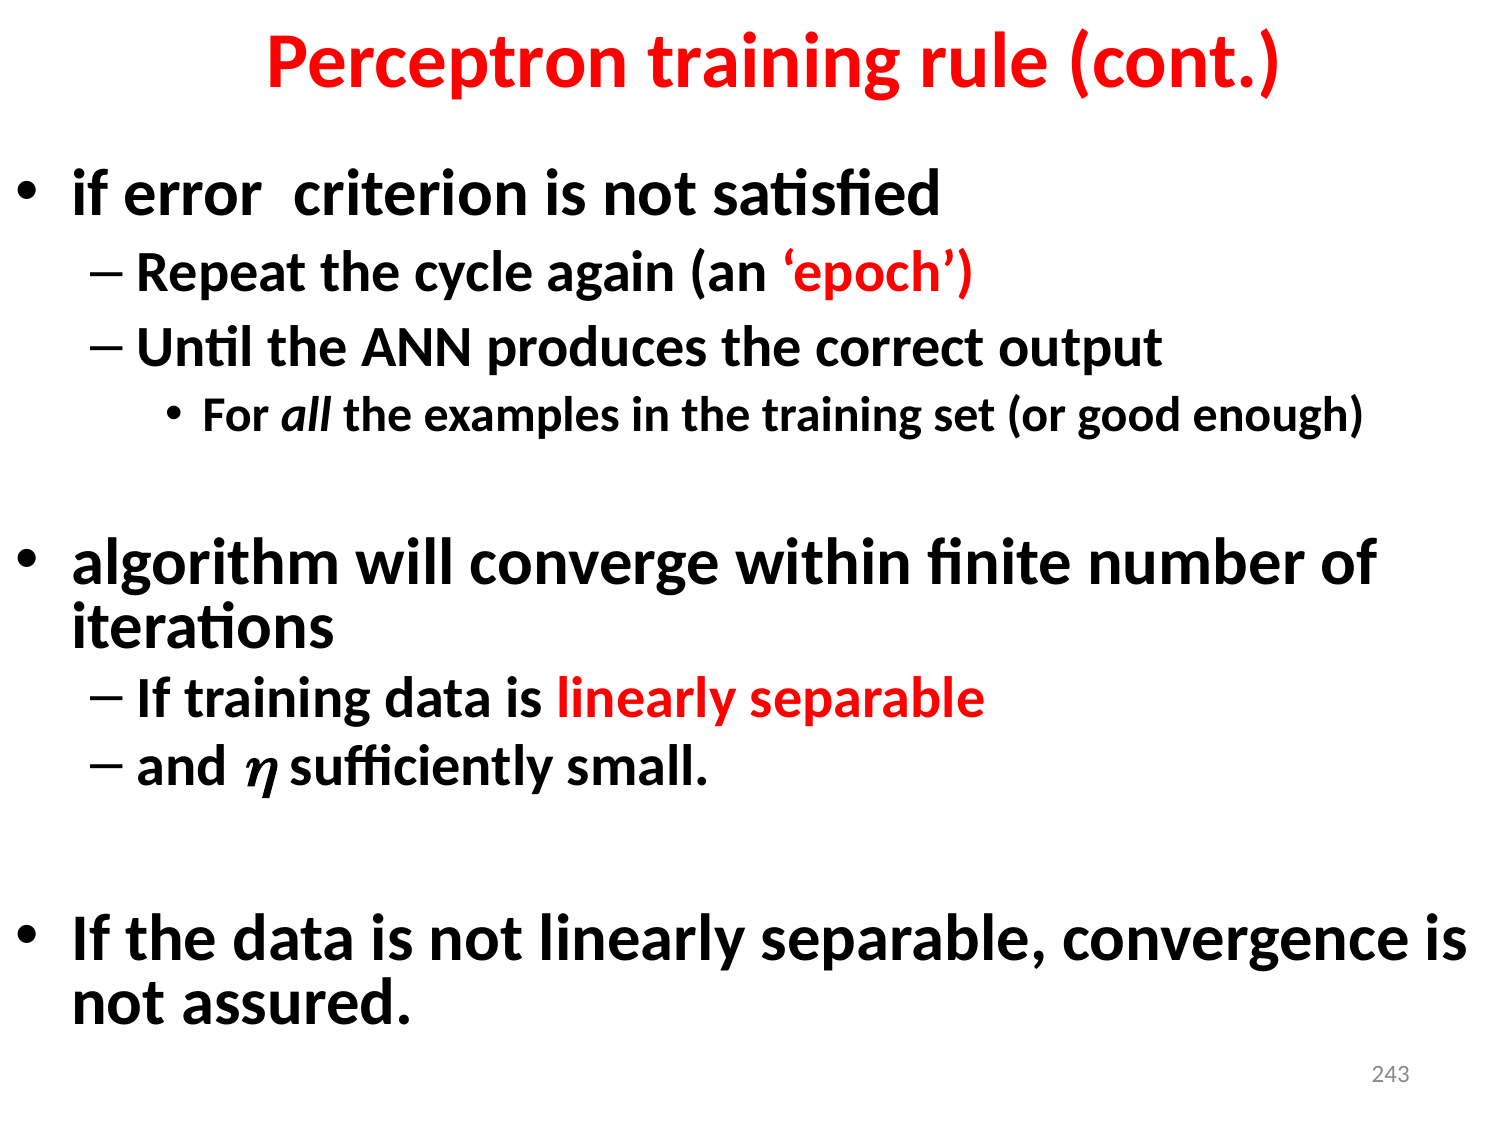

# Perceptron training rule (cont.)
if error  criterion is not satisfied
Repeat the cycle again (an ‘epoch’)
Until the ANN produces the correct output
For all the examples in the training set (or good enough)

algorithm will converge within finite number of iterations
If training data is linearly separable
and η sufficiently small.

If the data is not linearly separable, convergence is not assured.
243